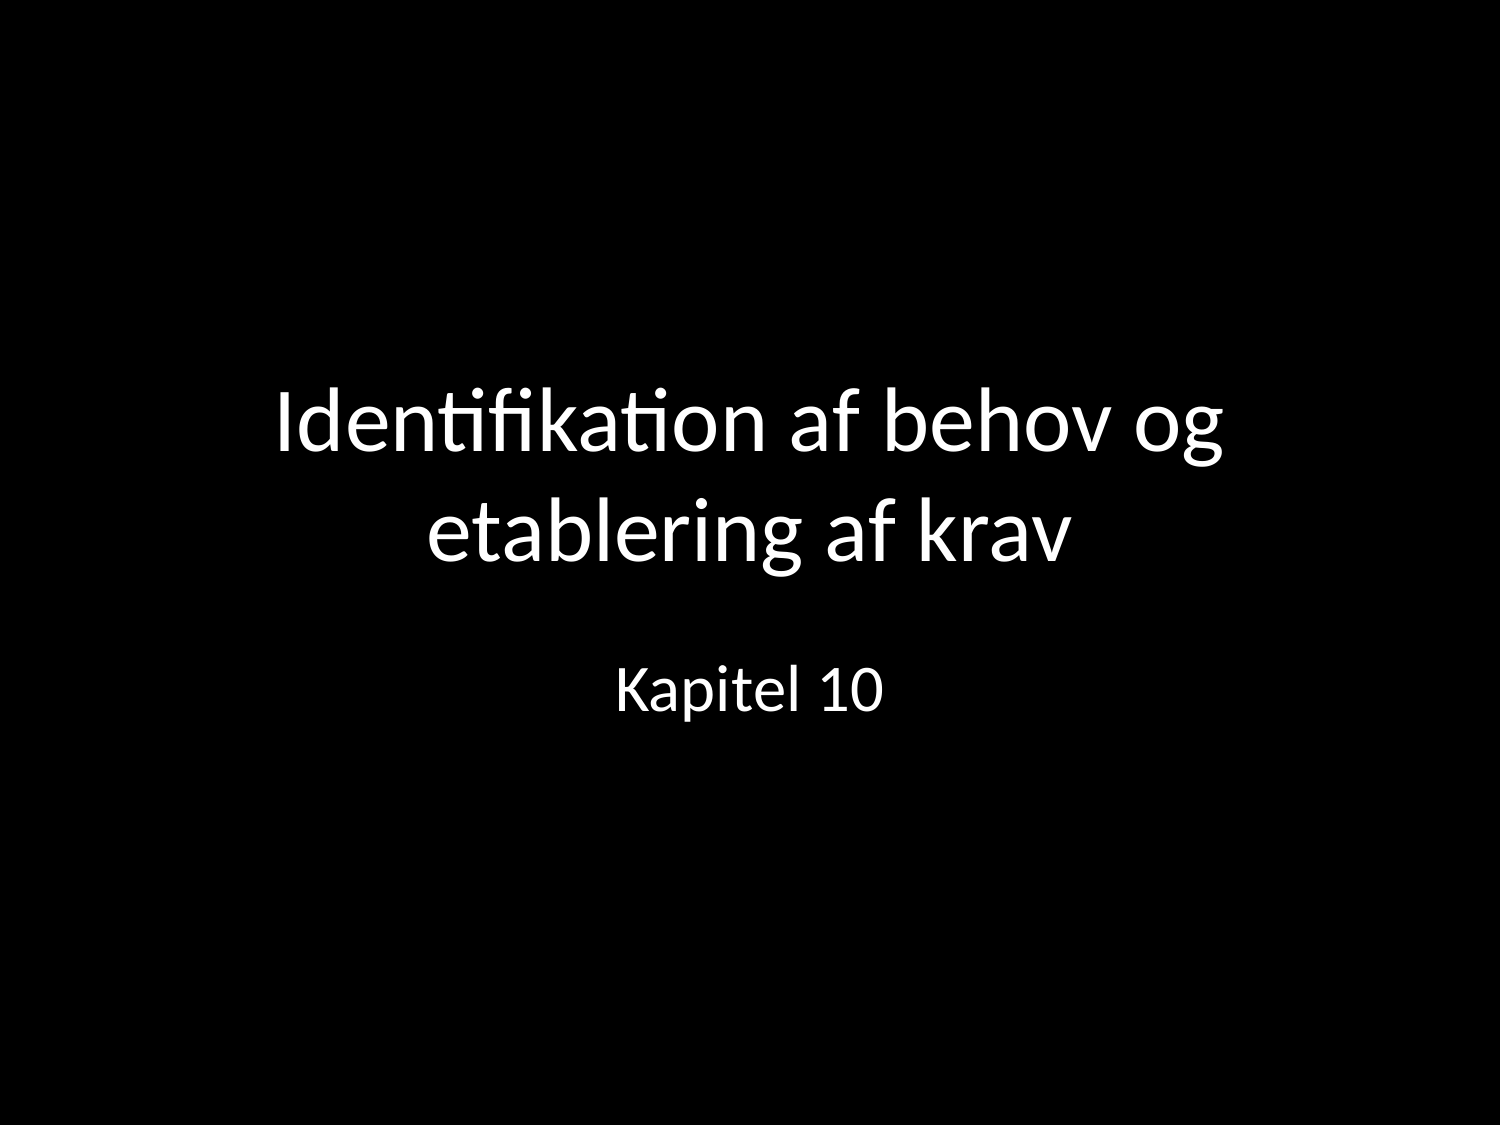

# Identifikation af behov og etablering af krav
Kapitel 10